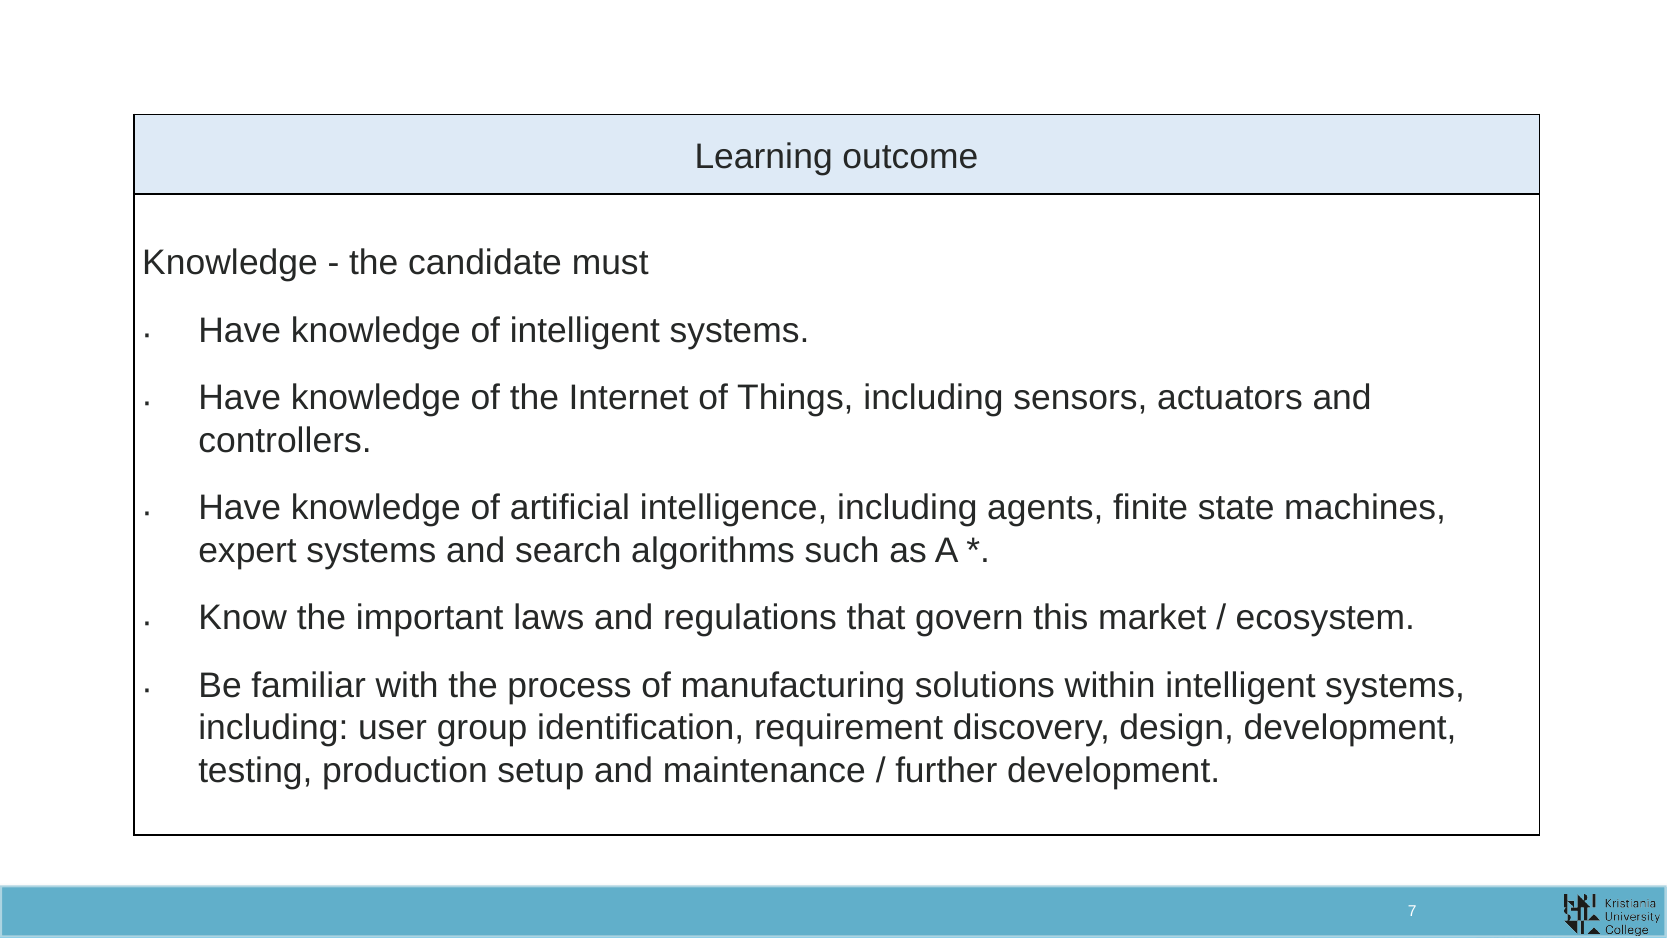

| Learning outcome |
| --- |
| Knowledge - the candidate must Have knowledge of intelligent systems. Have knowledge of the Internet of Things, including sensors, actuators and controllers. Have knowledge of artificial intelligence, including agents, finite state machines, expert systems and search algorithms such as A \*. Know the important laws and regulations that govern this market / ecosystem. Be familiar with the process of manufacturing solutions within intelligent systems, including: user group identification, requirement discovery, design, development, testing, production setup and maintenance / further development. |
7